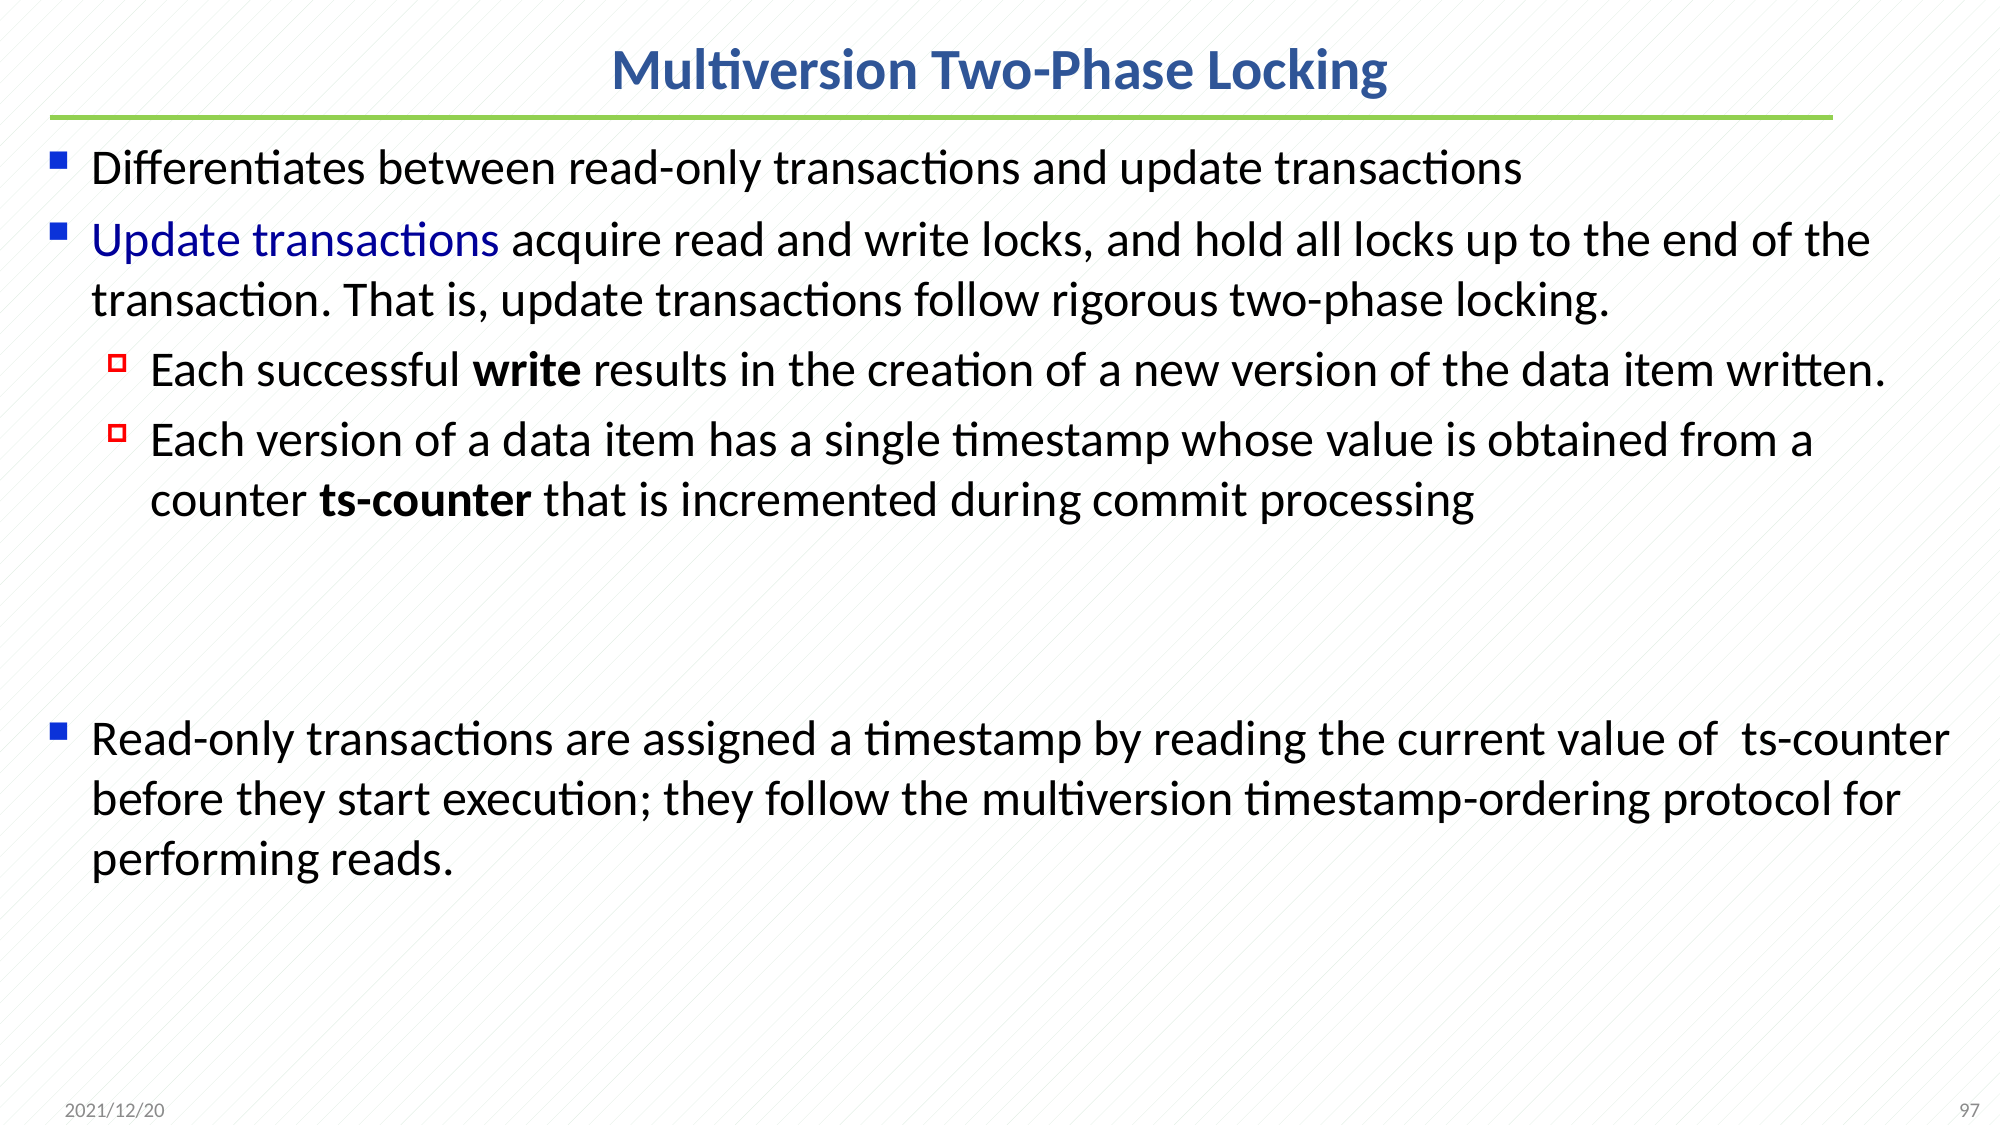

# Multiversion Two-Phase Locking
Differentiates between read-only transactions and update transactions
Update transactions acquire read and write locks, and hold all locks up to the end of the transaction. That is, update transactions follow rigorous two-phase locking.
Each successful write results in the creation of a new version of the data item written.
Each version of a data item has a single timestamp whose value is obtained from a counter ts-counter that is incremented during commit processing

Read-only transactions are assigned a timestamp by reading the current value of  ts-counter before they start execution; they follow the multiversion timestamp-ordering protocol for performing reads.

97
2021/12/20